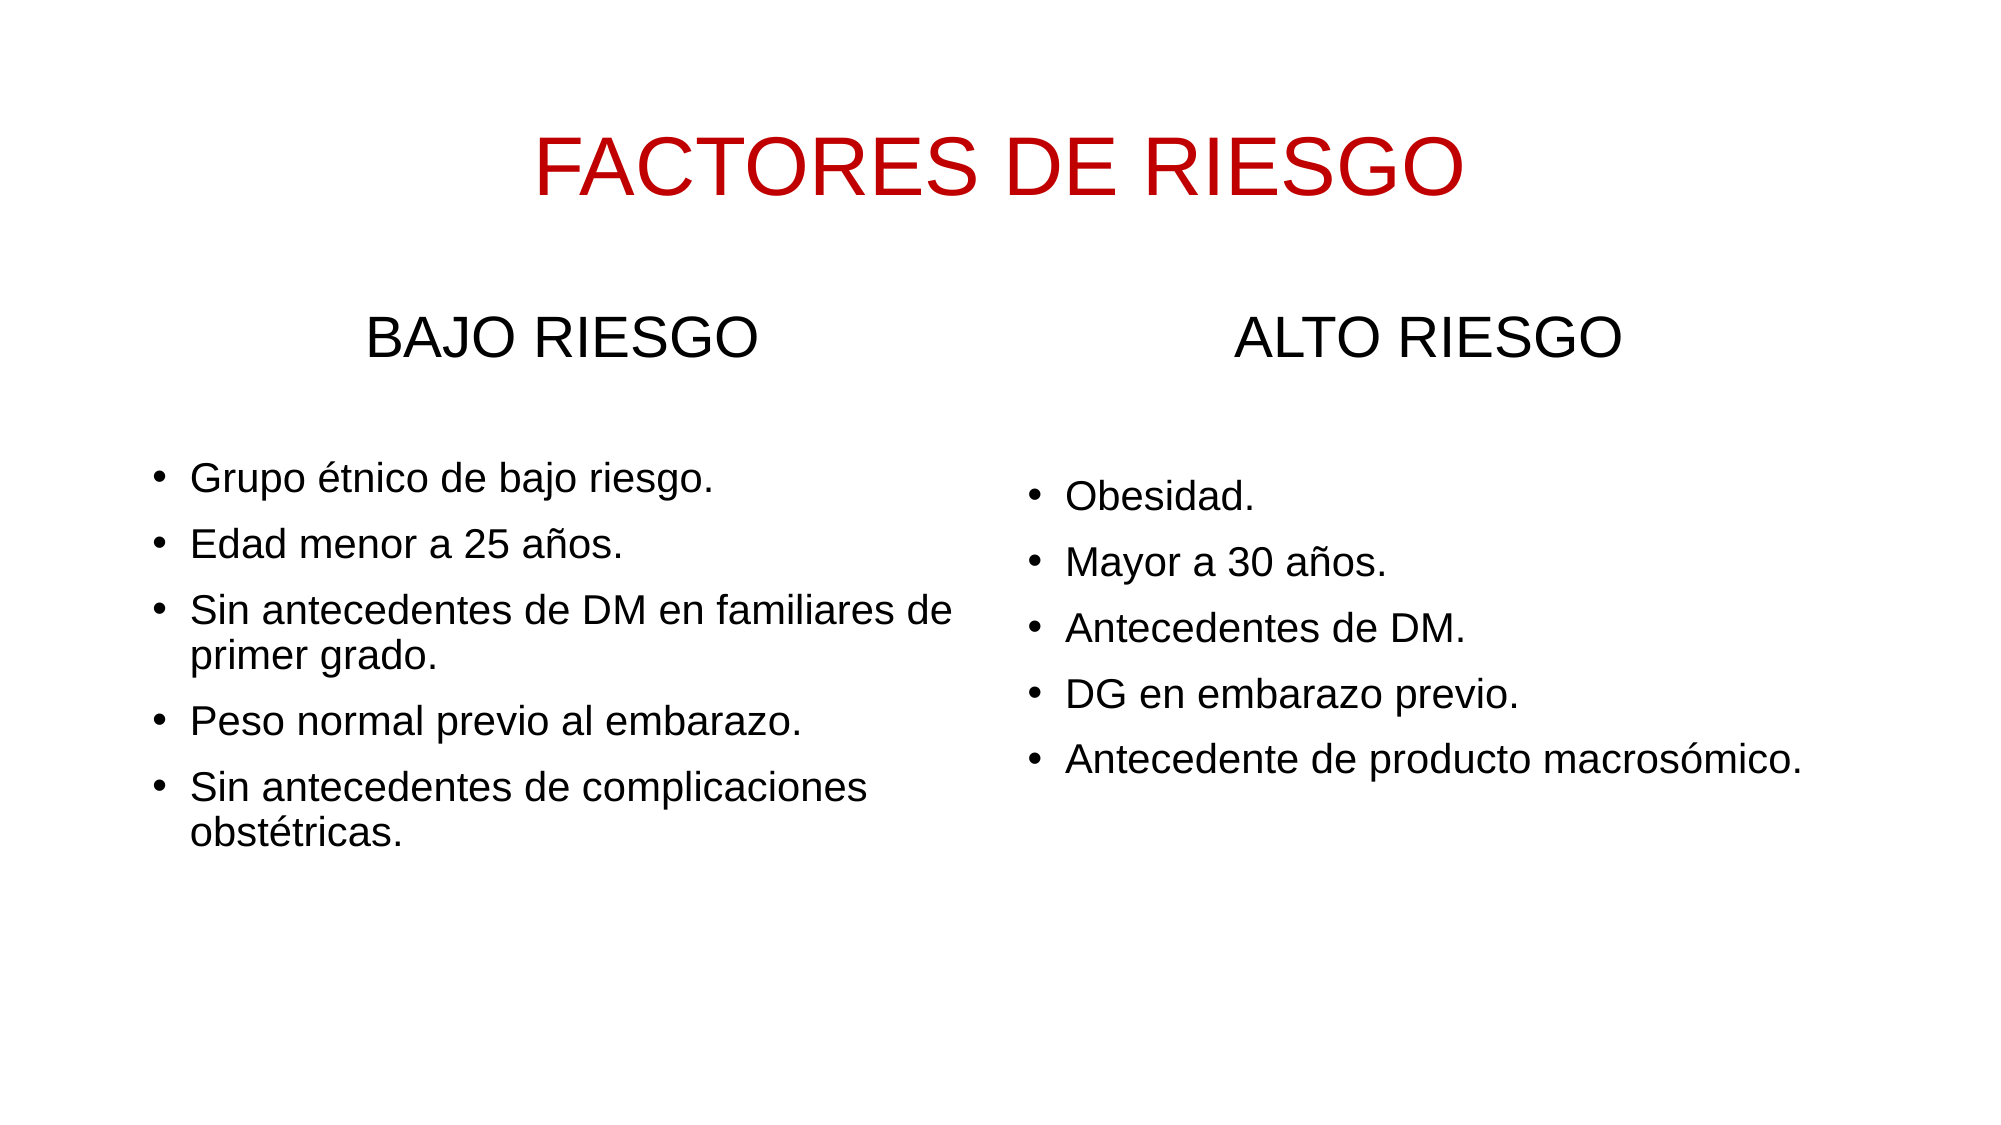

# FACTORES DE RIESGO
BAJO RIESGO

Grupo étnico de bajo riesgo.
Edad menor a 25 años.
Sin antecedentes de DM en familiares de primer grado.
Peso normal previo al embarazo.
Sin antecedentes de complicaciones obstétricas.

ALTO RIESGO

Obesidad.
Mayor a 30 años.
Antecedentes de DM.
DG en embarazo previo.
Antecedente de producto macrosómico.